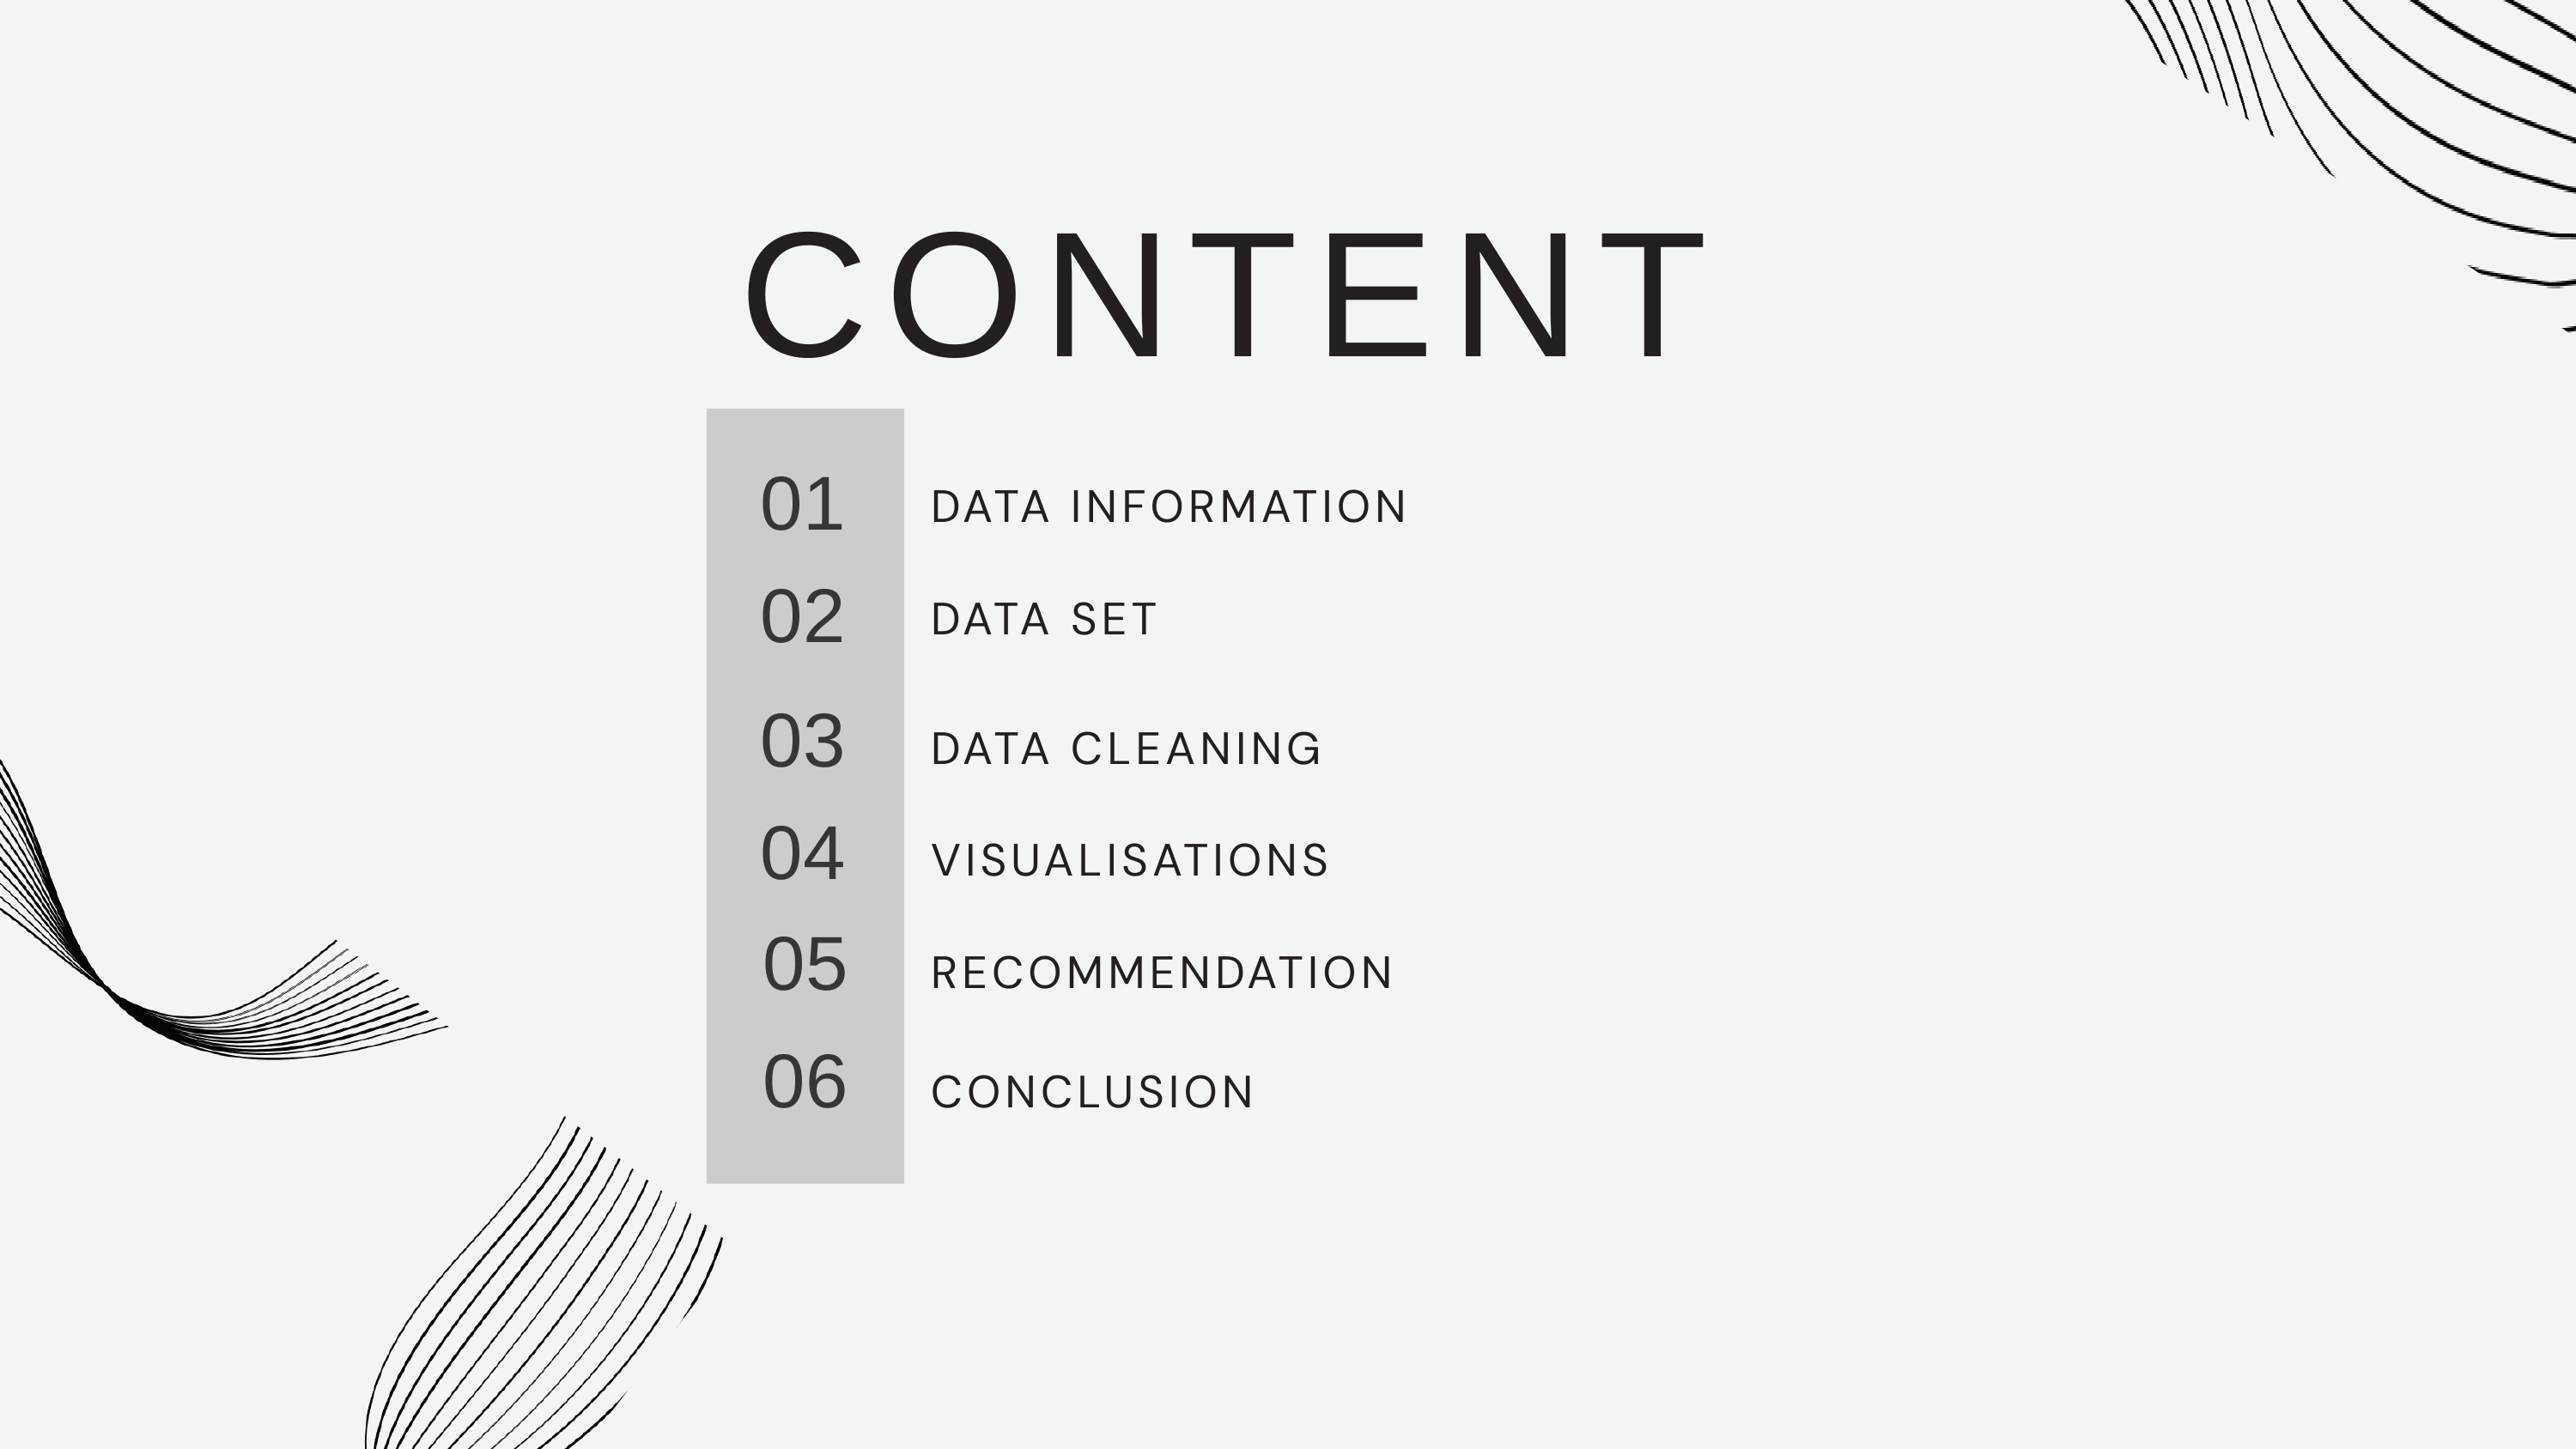

CONTENT

01
DATA INFORMATION
02
DATA SET
03
DATA CLEANING

04
VISUALISATIONS
05
RECOMMENDATION
06
CONCLUSION